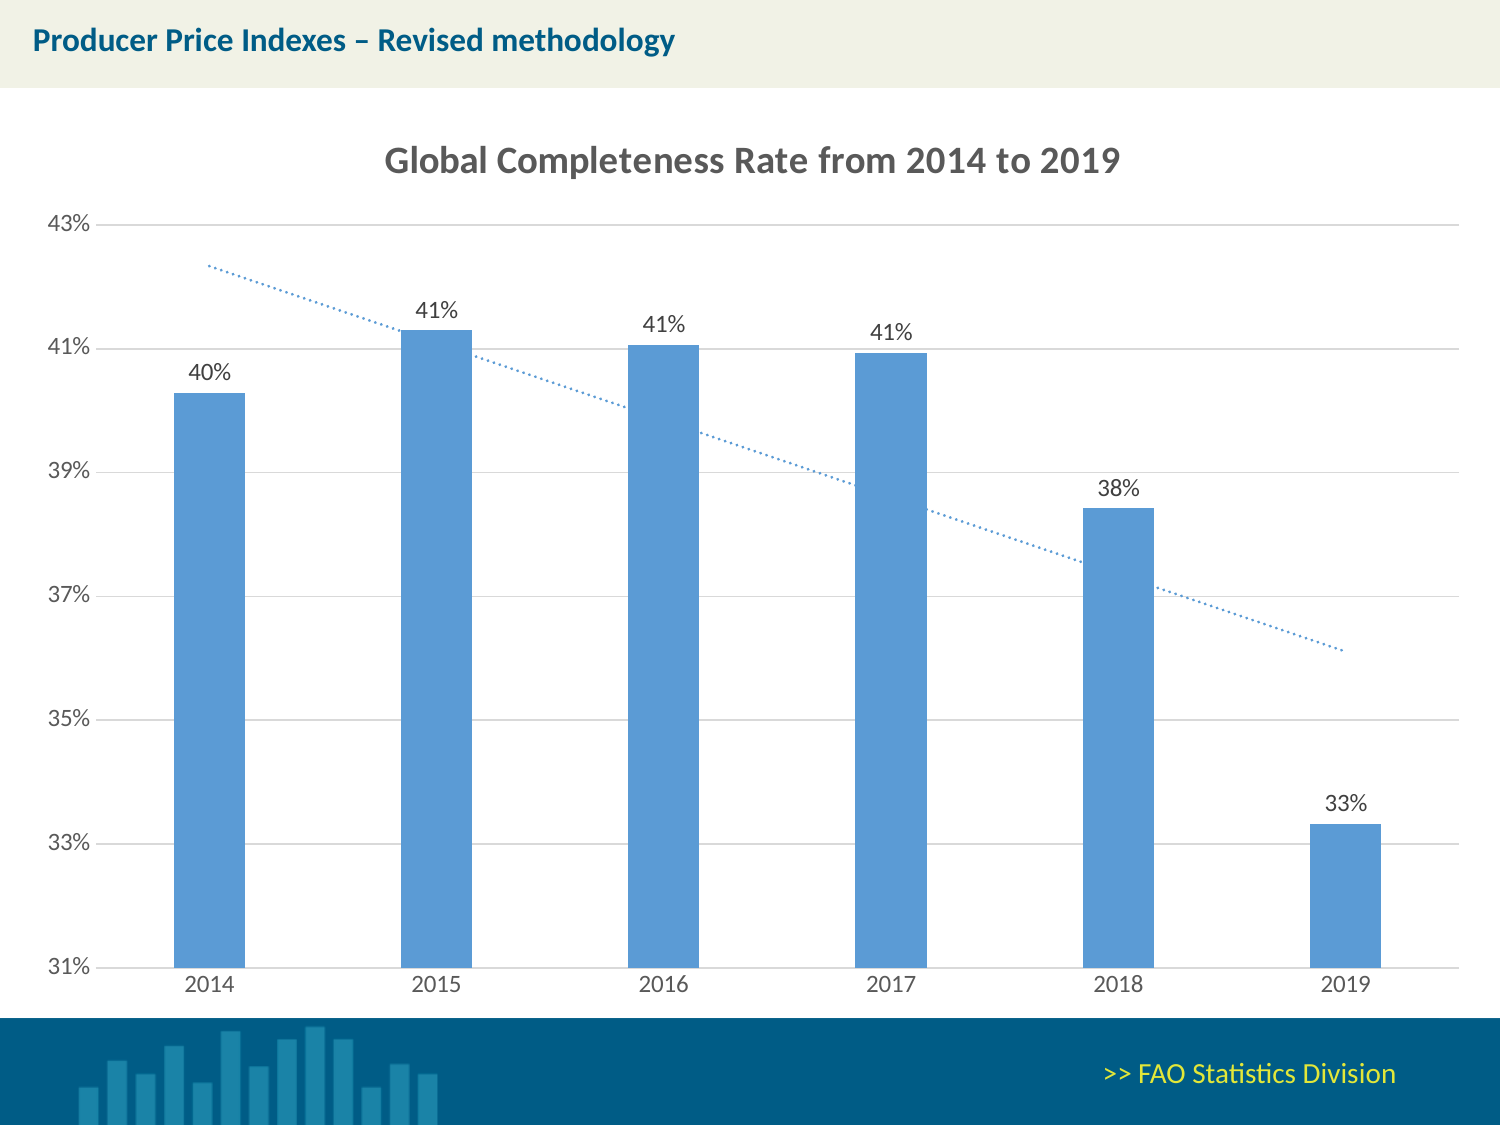

Producer Price Indexes – Revised methodology

### Chart:

| Category | Global Completeness Rate from 2014 to 2019 |
|---|---|
| 2014 | 0.4028972035014331 |
| 2015 | 0.41296769695561236 |
| 2016 | 0.4106437369277248 |
| 2017 | 0.40932682624525524 |
| 2018 | 0.38422805794407006 |
| 2019 | 0.3332558679990704 |